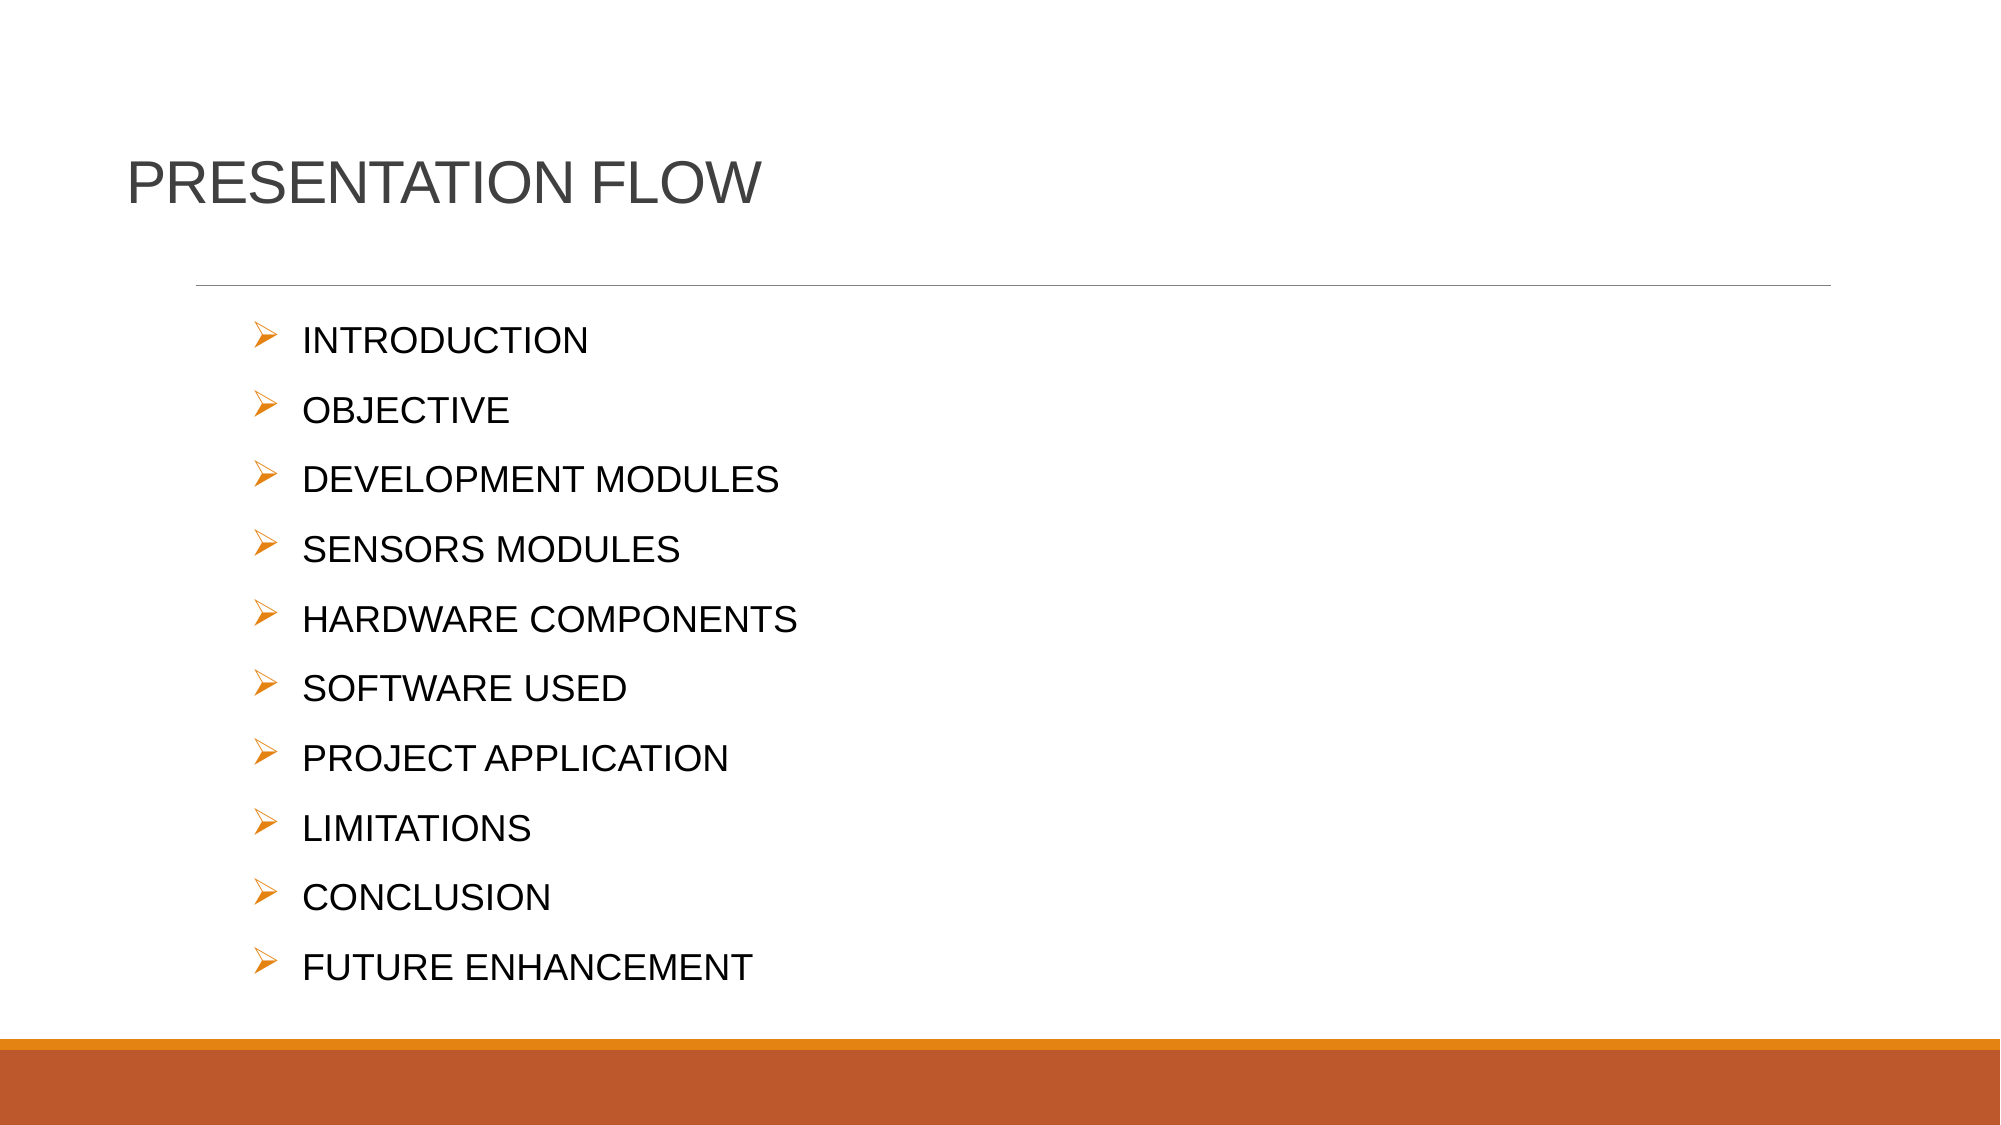

# PRESENTATION FLOW
  INTRODUCTION
  OBJECTIVE
  DEVELOPMENT MODULES
  SENSORS MODULES
  HARDWARE COMPONENTS
  SOFTWARE USED
  PROJECT APPLICATION
  LIMITATIONS
  CONCLUSION
  FUTURE ENHANCEMENT